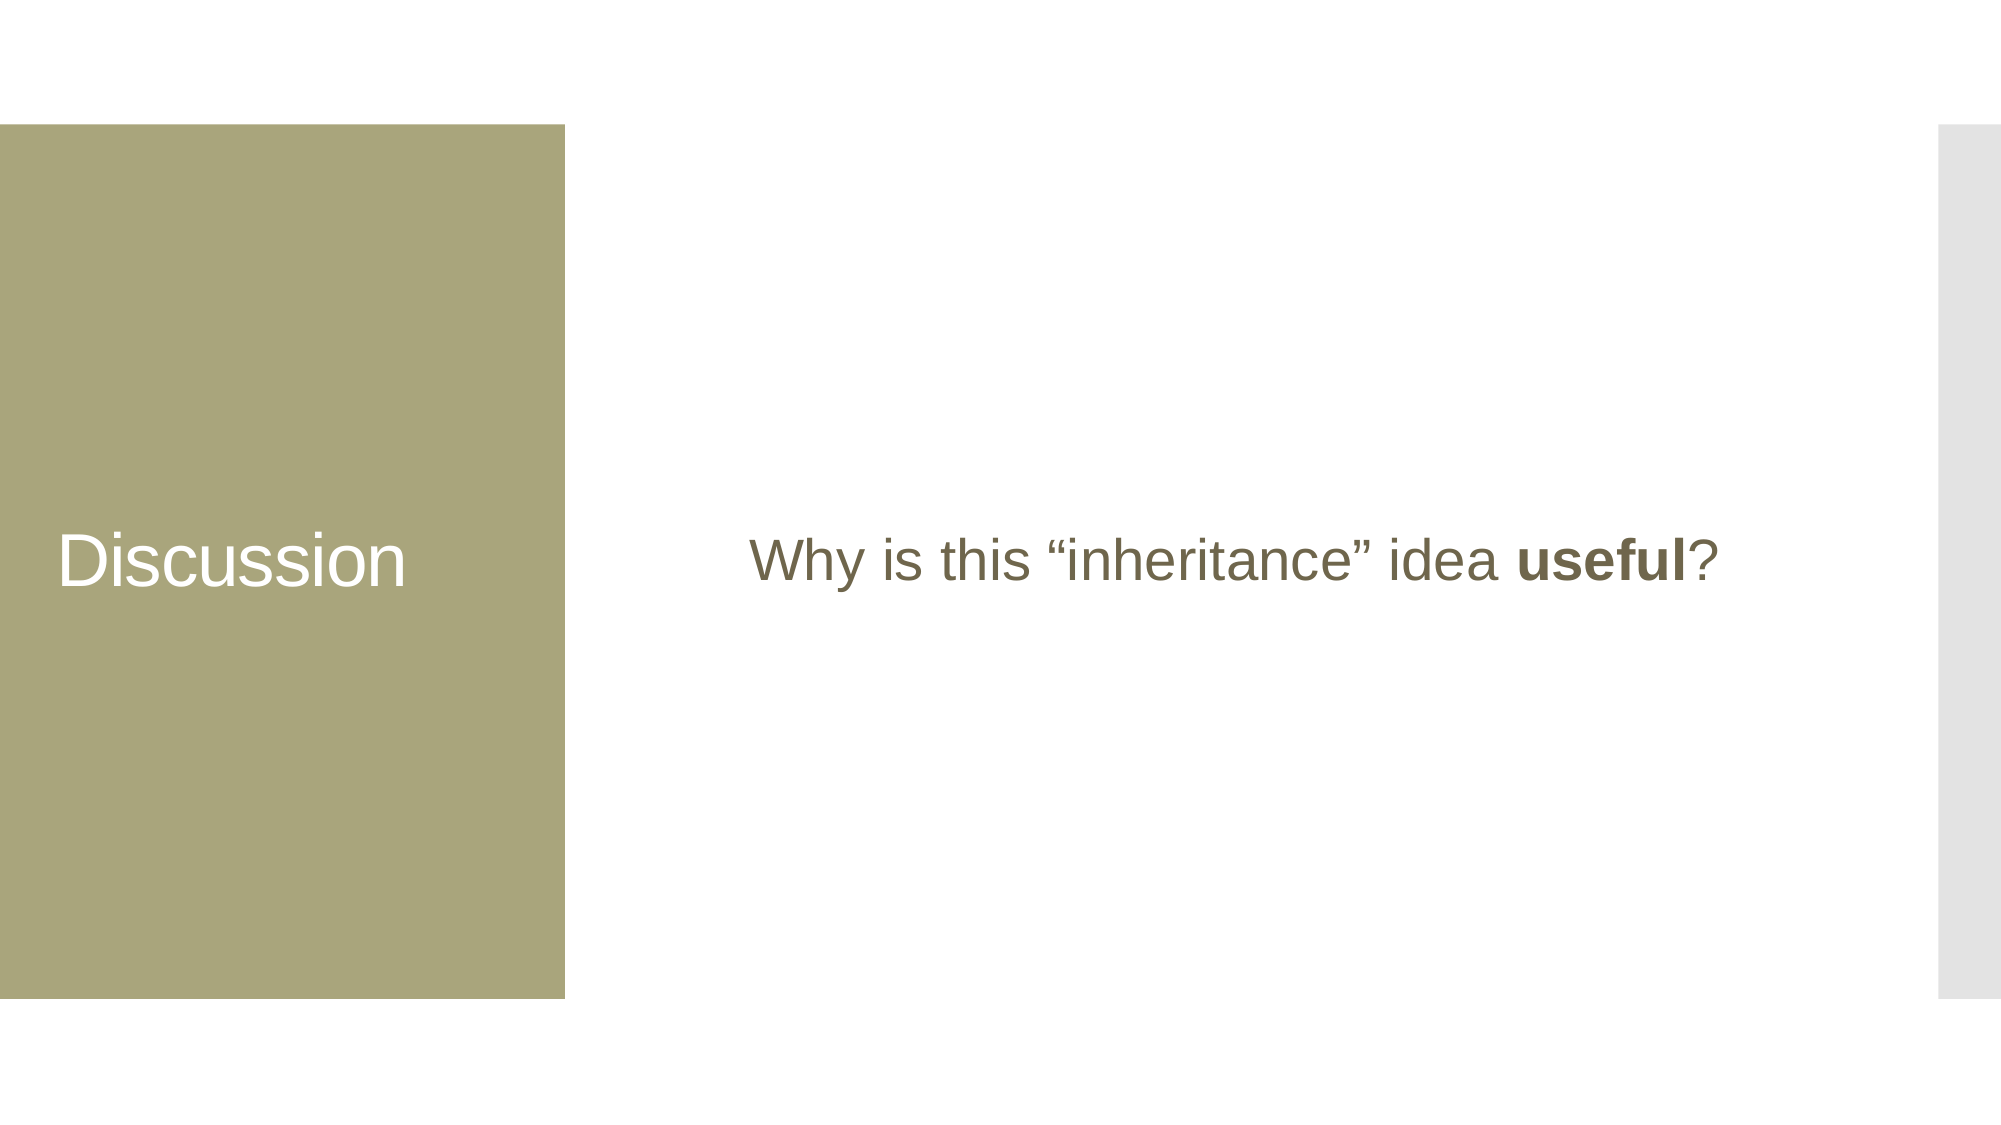

Why is this “inheritance” idea useful?
# Discussion